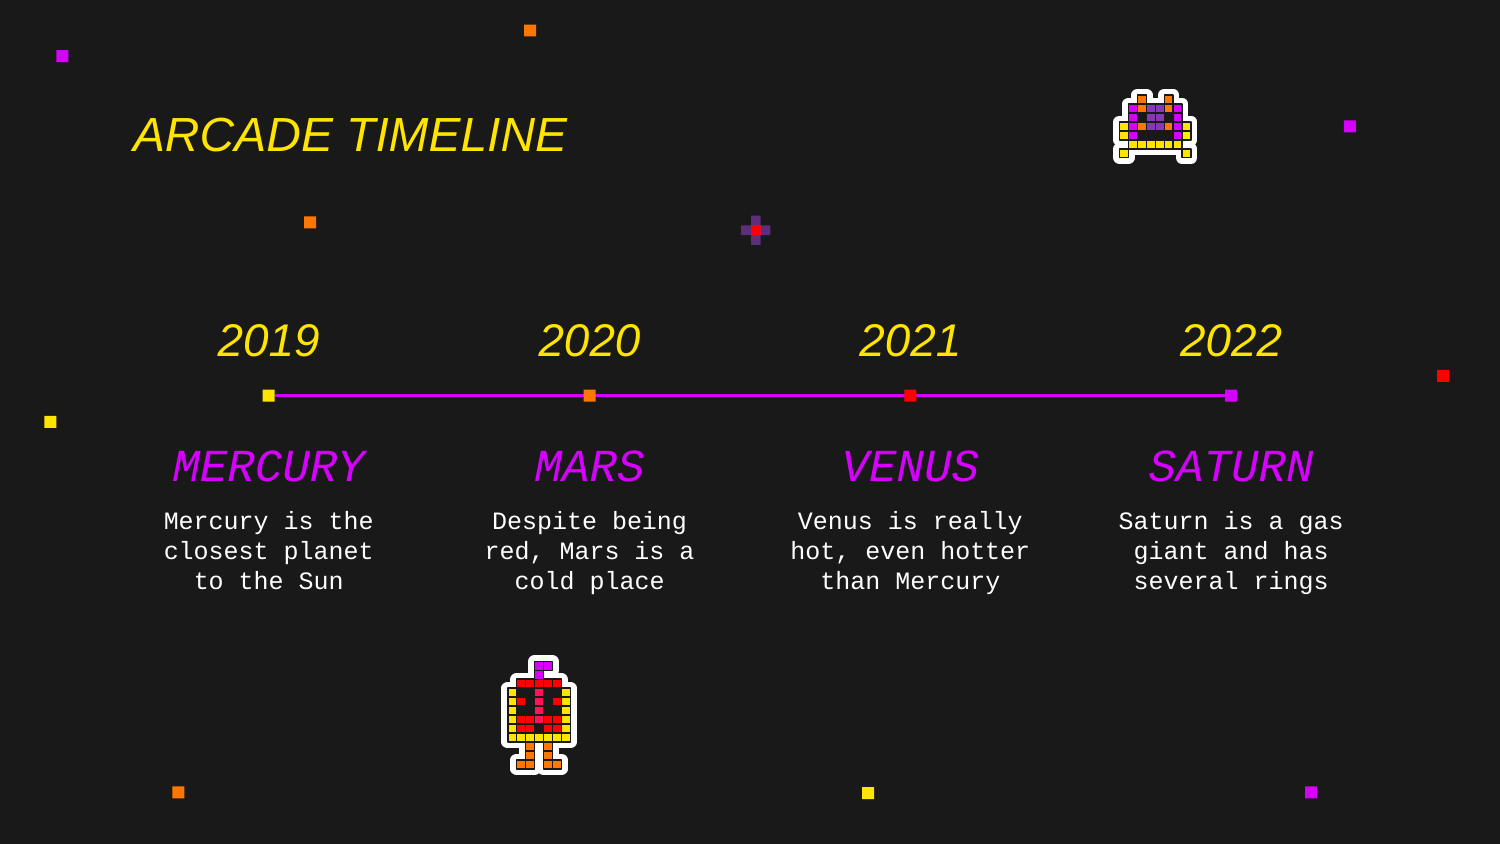

# ARCADE TIMELINE

2019
2020
2021
2022

MERCURY
MARS
VENUS
SATURN
Mercury is the closest planet to the Sun
Despite being red, Mars is a cold place
Venus is really hot, even hotter than Mercury

Saturn is a gas giant and has several rings